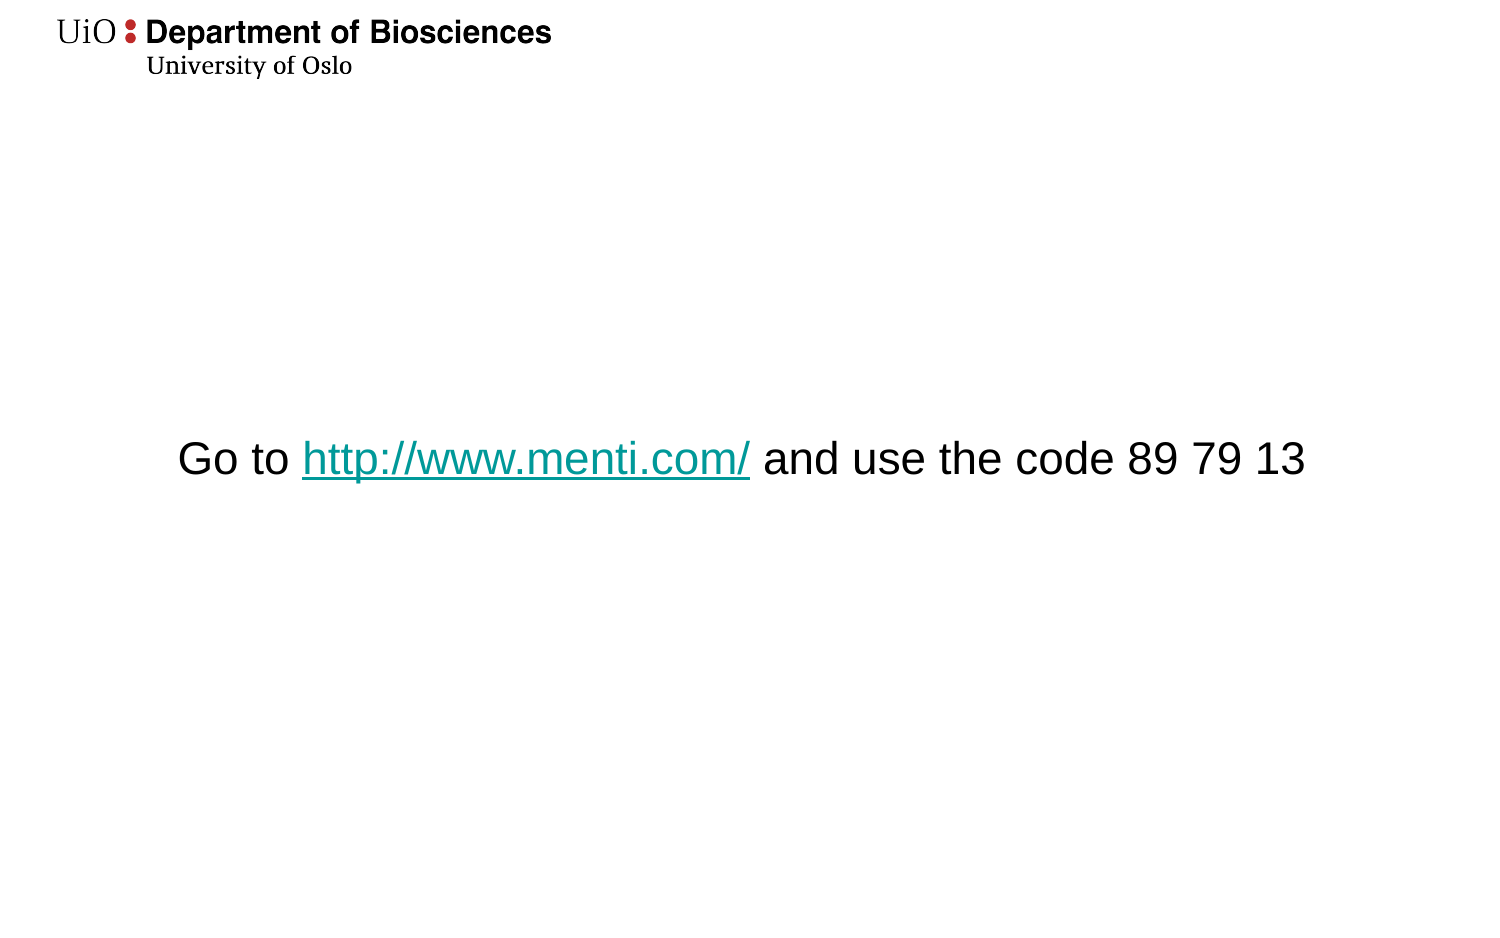

Go to http://www.menti.com/ and use the code 89 79 13